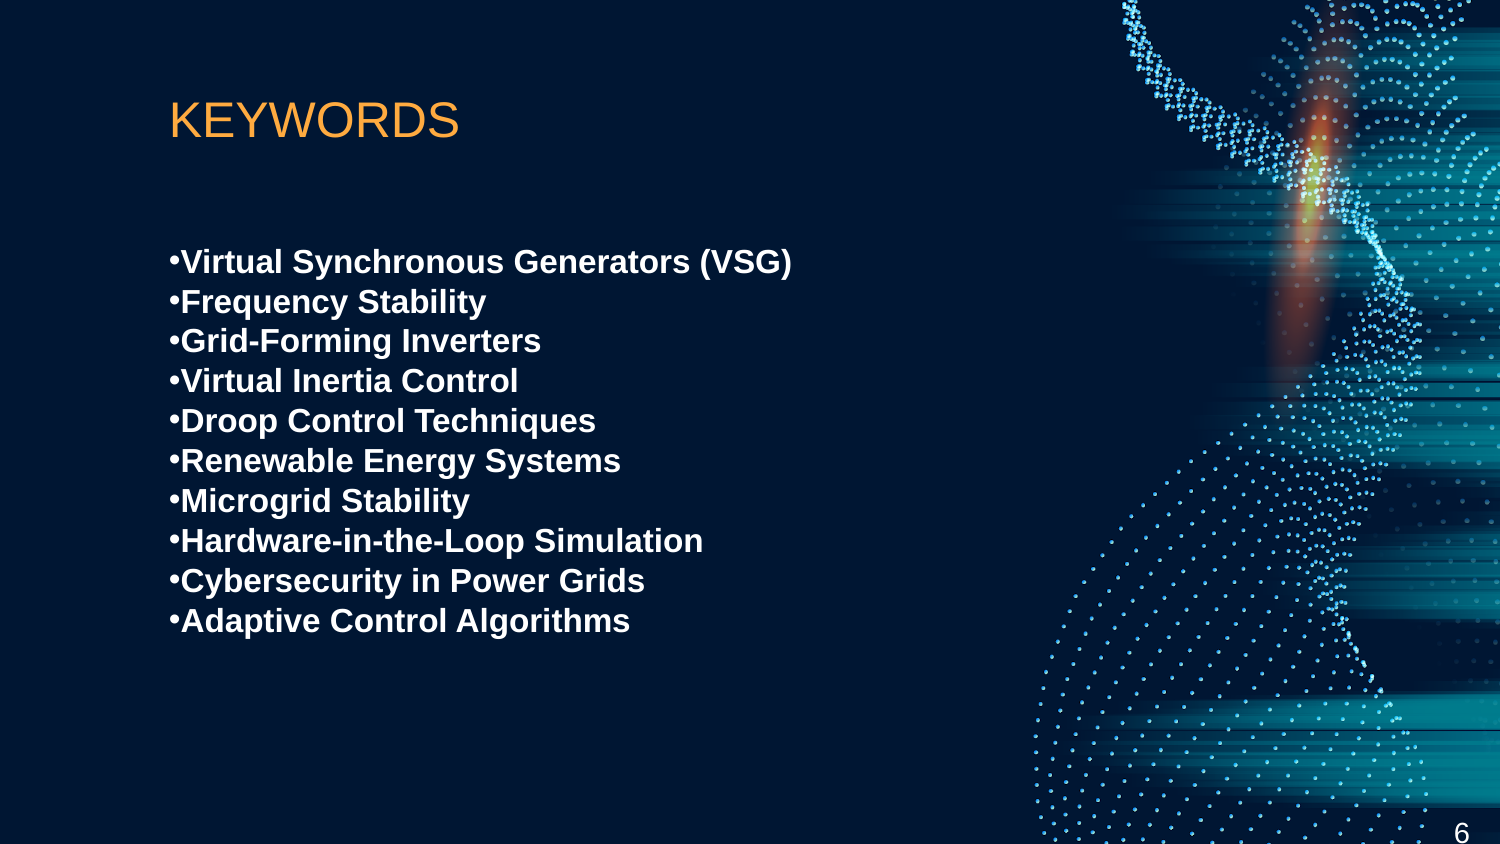

# KEYWORDS
Virtual Synchronous Generators (VSG)
Frequency Stability
Grid-Forming Inverters
Virtual Inertia Control
Droop Control Techniques
Renewable Energy Systems
Microgrid Stability
Hardware-in-the-Loop Simulation
Cybersecurity in Power Grids
Adaptive Control Algorithms
6